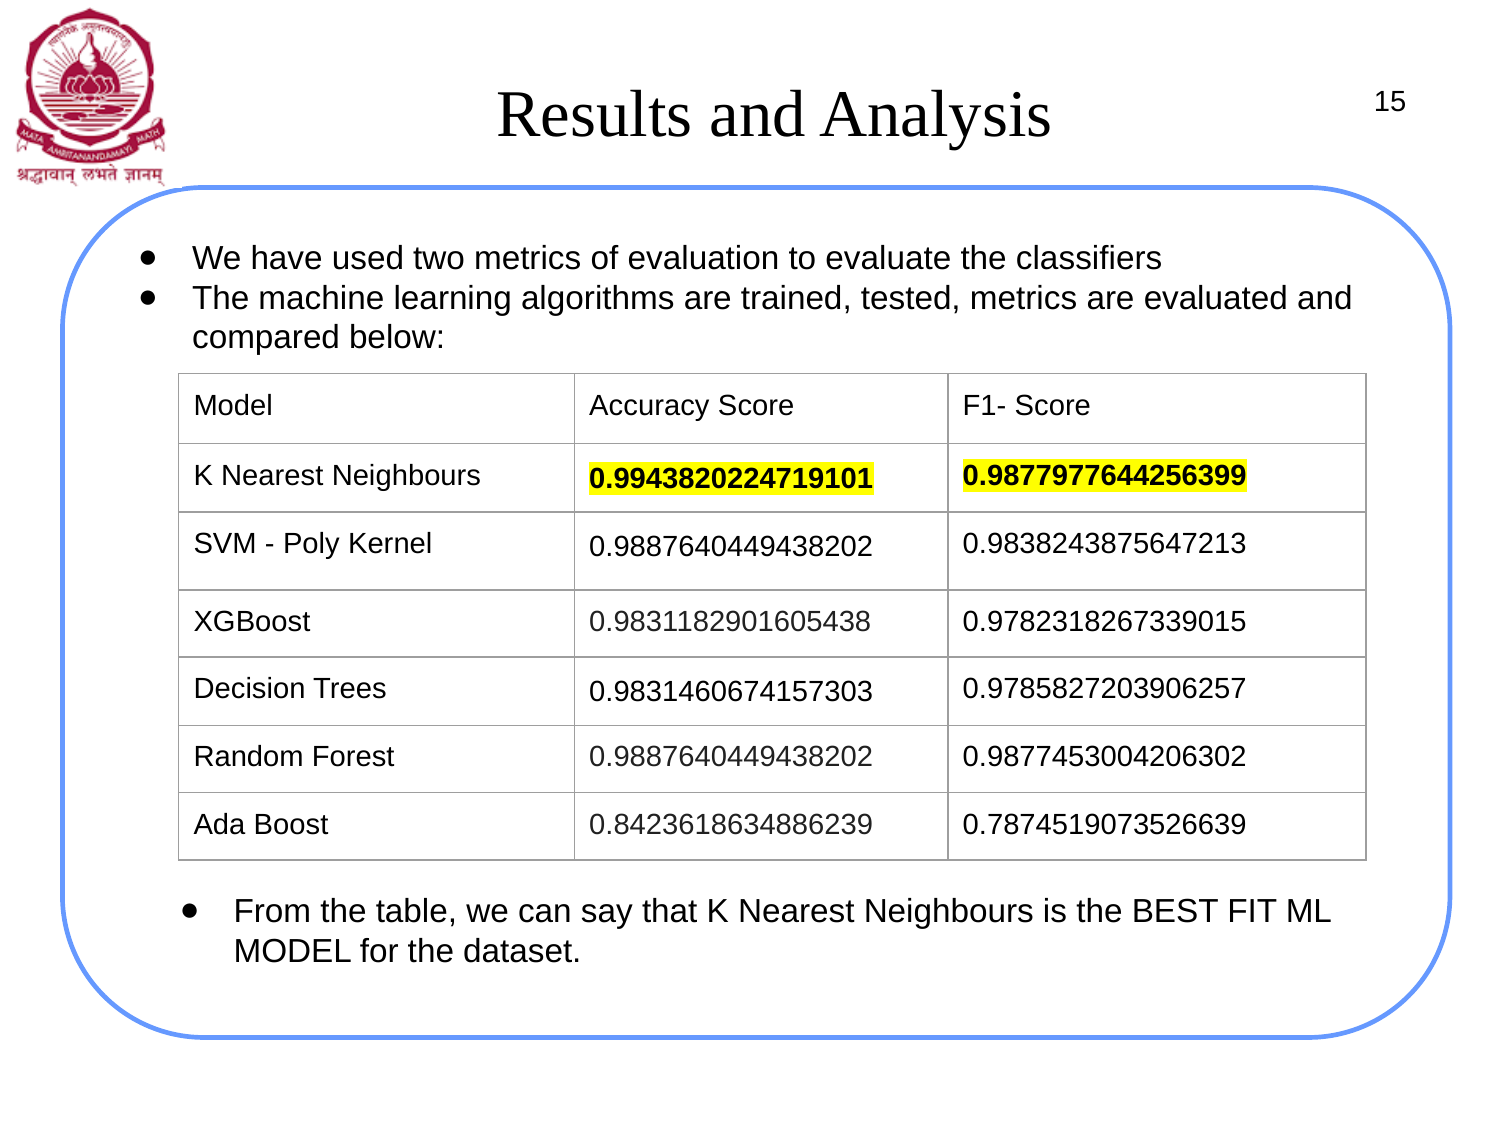

Results and Analysis
15
We have used two metrics of evaluation to evaluate the classifiers
The machine learning algorithms are trained, tested, metrics are evaluated and compared below:

| Model | Accuracy Score | F1- Score |
| --- | --- | --- |
| K Nearest Neighbours | 0.9943820224719101 | 0.9877977644256399 |
| SVM - Poly Kernel | 0.9887640449438202 | 0.9838243875647213 |
| XGBoost | 0.9831182901605438 | 0.9782318267339015 |
| Decision Trees | 0.9831460674157303 | 0.9785827203906257 |
| Random Forest | 0.9887640449438202 | 0.9877453004206302 |
| Ada Boost | 0.8423618634886239 | 0.7874519073526639 |
From the table, we can say that K Nearest Neighbours is the BEST FIT ML MODEL for the dataset.